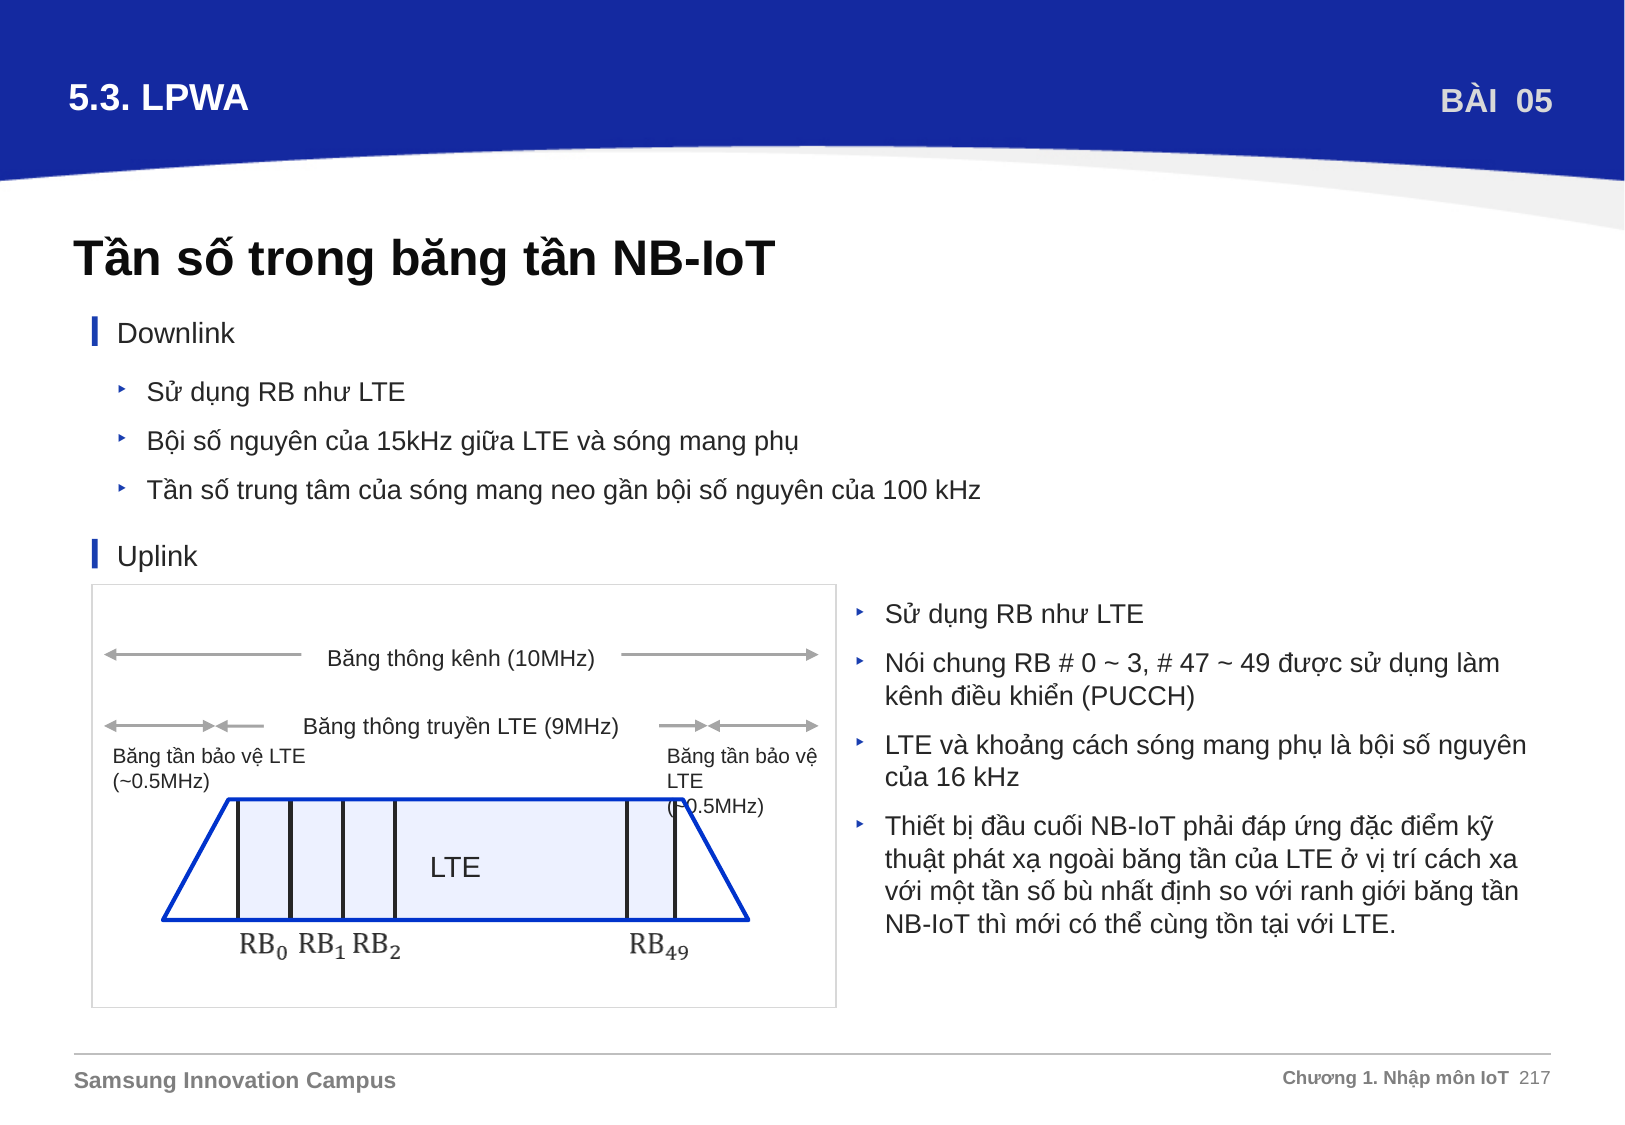

5.3. LPWA
BÀI  05
Tần số trong băng tần NB-IoT
Downlink

Sử dụng RB như LTE
Bội số nguyên của 15kHz giữa LTE và sóng mang phụ
Tần số trung tâm của sóng mang neo gần bội số nguyên của 100 kHz
Uplink

Sử dụng RB như LTE
Nói chung RB # 0 ~ 3, # 47 ~ 49 được sử dụng làm kênh điều khiển (PUCCH)
LTE và khoảng cách sóng mang phụ là bội số nguyên của 16 kHz
Thiết bị đầu cuối NB-IoT phải đáp ứng đặc điểm kỹ thuật phát xạ ngoài băng tần của LTE ở vị trí cách xa với một tần số bù nhất định so với ranh giới băng tần NB-IoT thì mới có thể cùng tồn tại với LTE.
Băng thông kênh (10MHz)
Băng thông truyền LTE (9MHz)
Băng tần bảo vệ LTE
(~0.5MHz)
Băng tần bảo vệ LTE
(~0.5MHz)

LTE